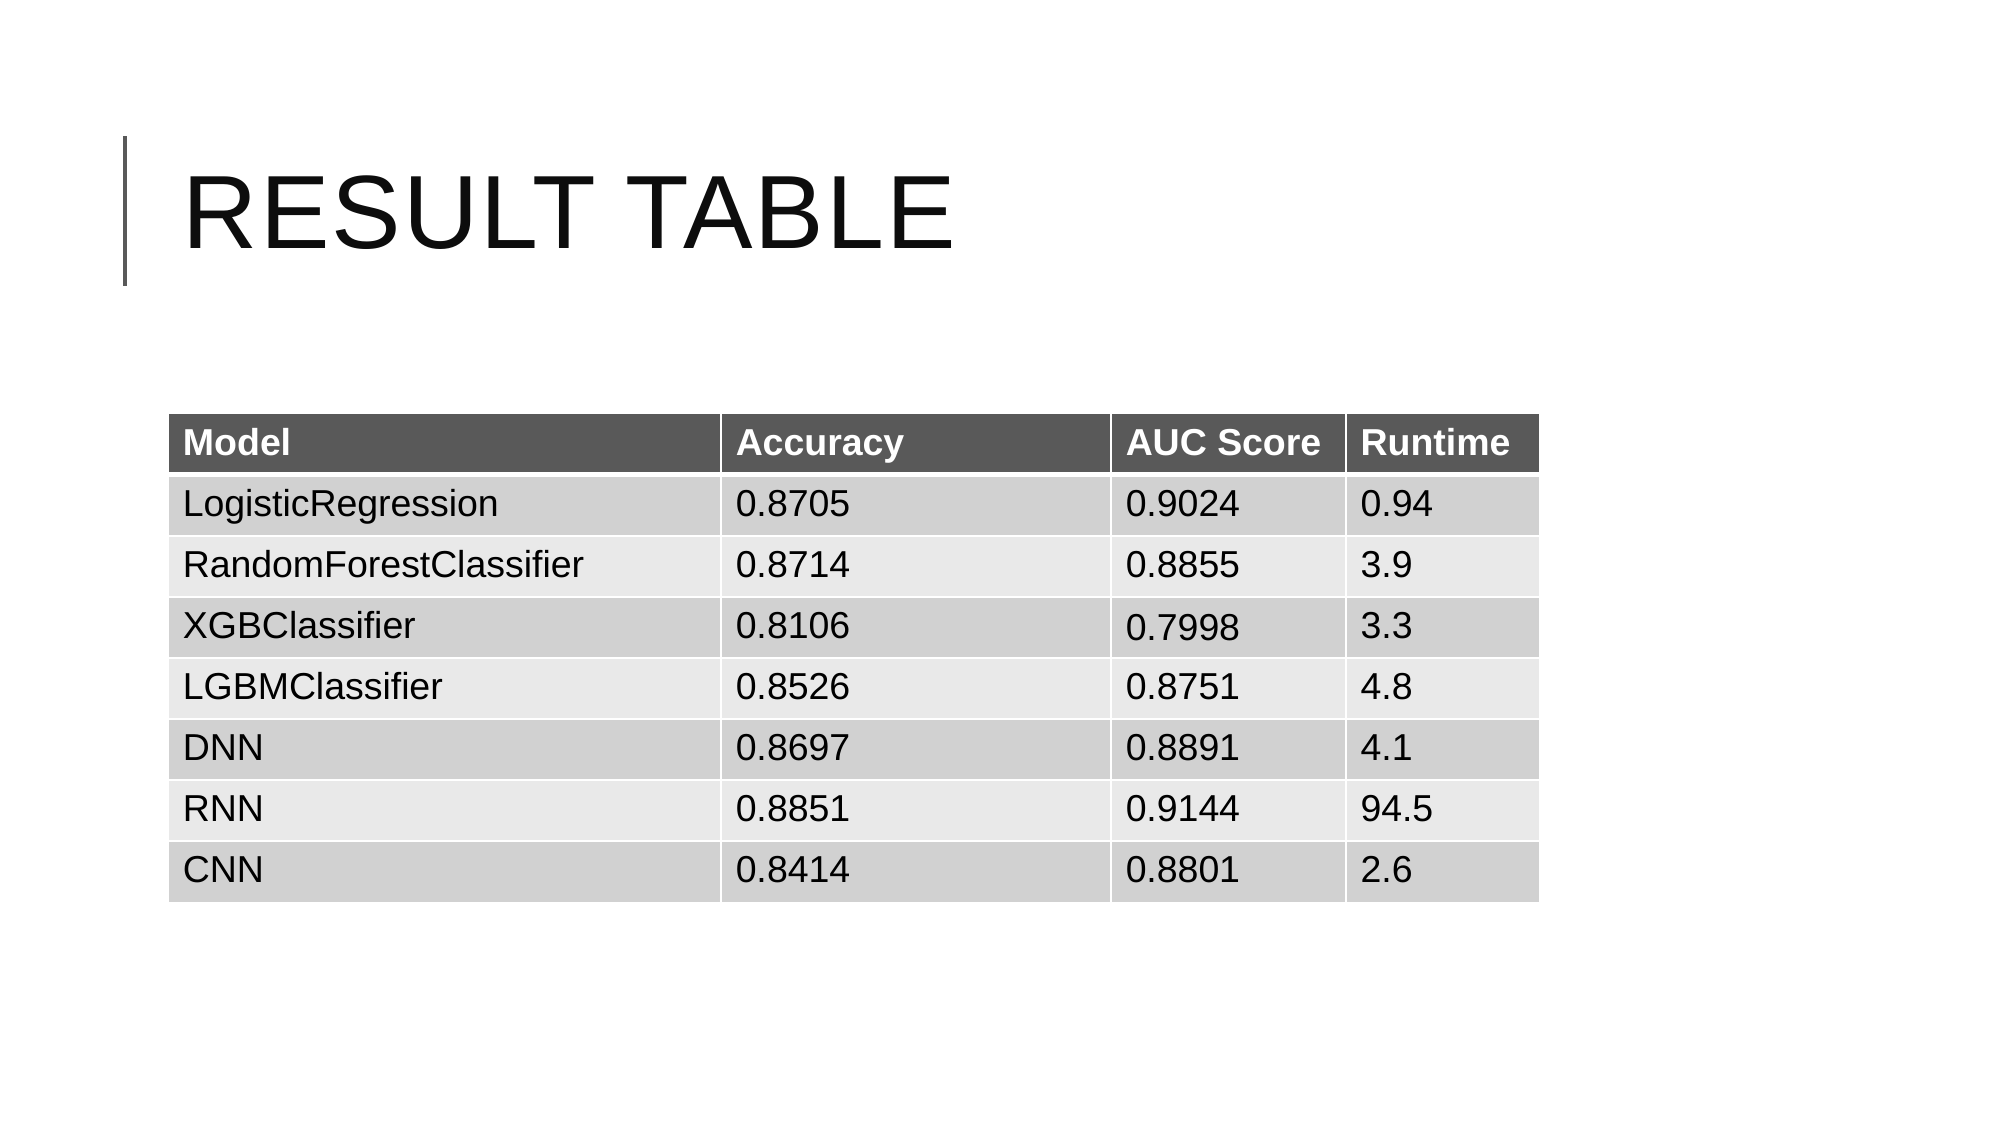

# Result table
| Model | Accuracy | AUC Score | Runtime |
| --- | --- | --- | --- |
| LogisticRegression | 0.8705 | 0.9024 | 0.94 |
| RandomForestClassifier | 0.8714 | 0.8855 | 3.9 |
| XGBClassifier | 0.8106 | 0.7998 | 3.3 |
| LGBMClassifier | 0.8526 | 0.8751 | 4.8 |
| DNN | 0.8697 | 0.8891 | 4.1 |
| RNN | 0.8851 | 0.9144 | 94.5 |
| CNN | 0.8414 | 0.8801 | 2.6 |